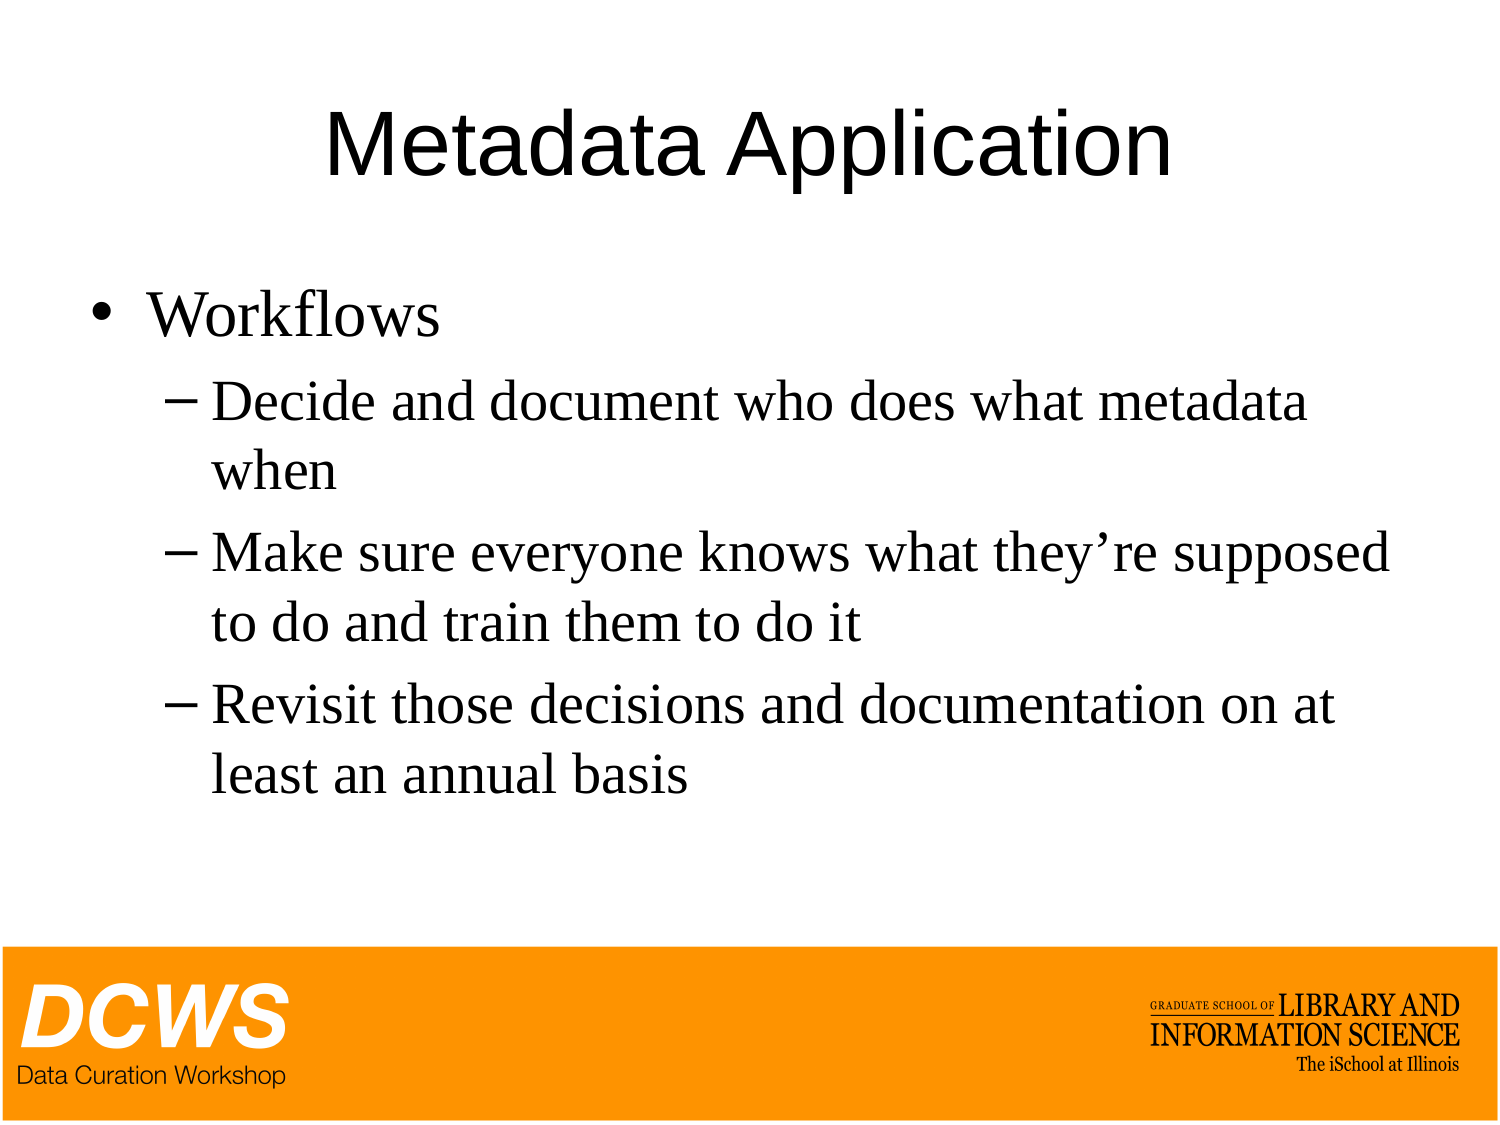

# Metadata Application
Workflows
Decide and document who does what metadata when
Make sure everyone knows what they’re supposed to do and train them to do it
Revisit those decisions and documentation on at least an annual basis